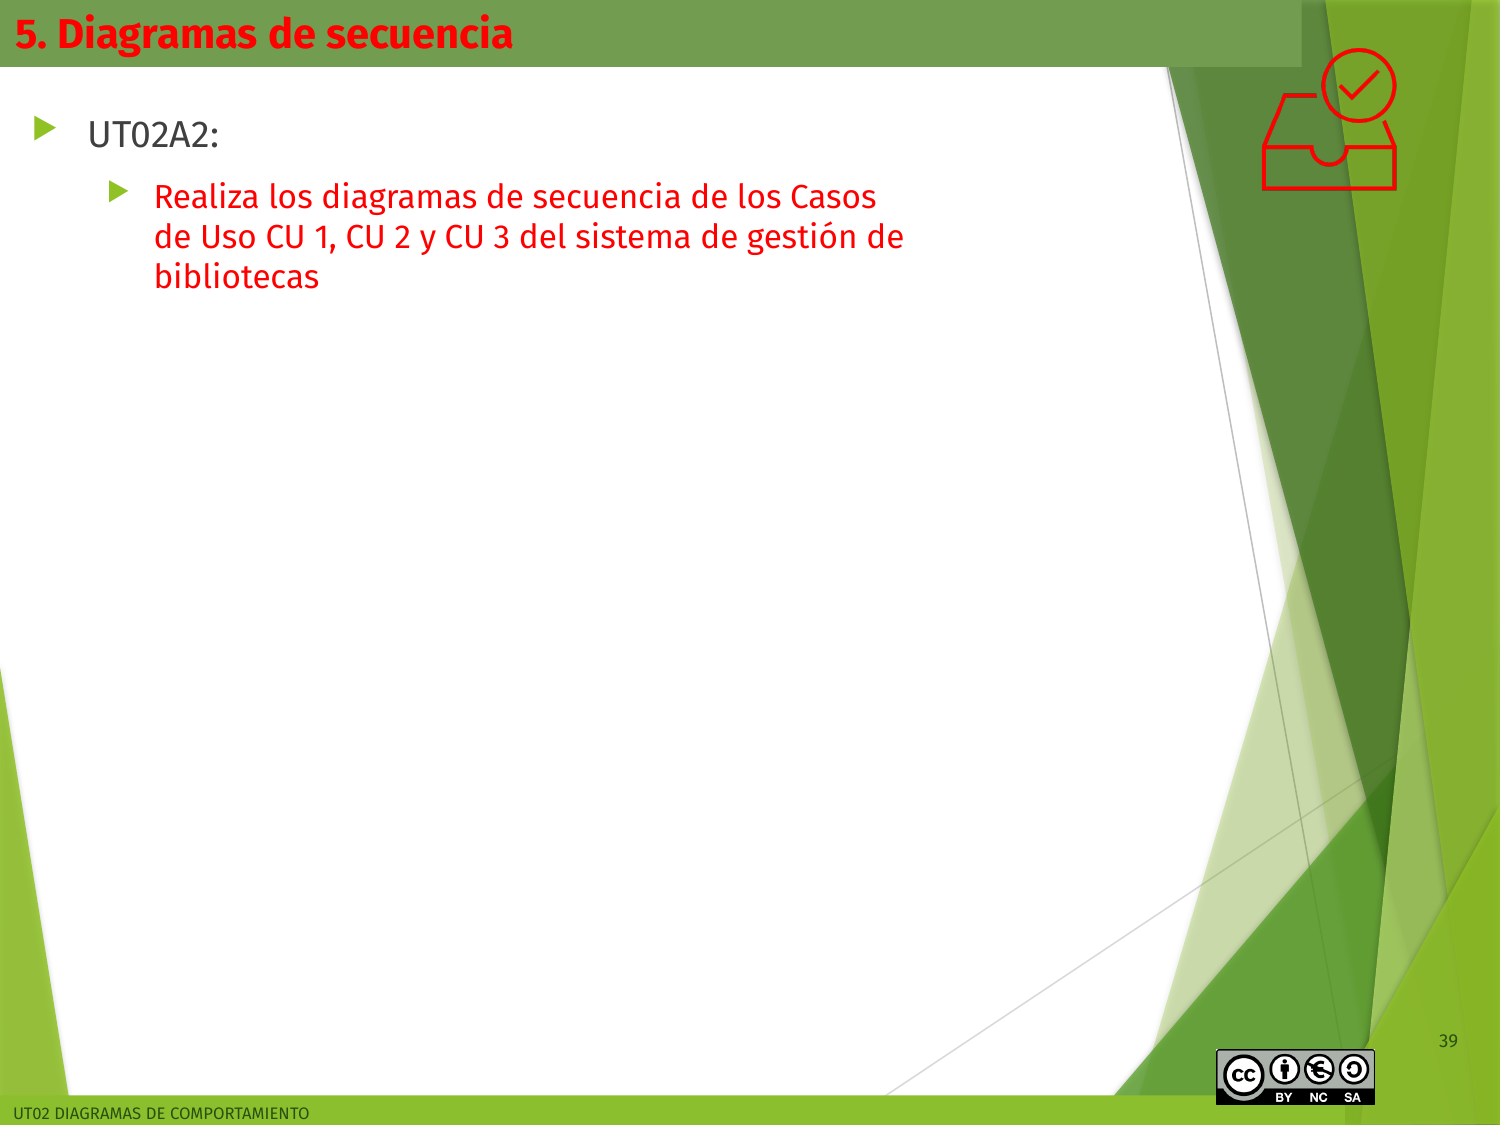

# 5. Diagramas de secuencia
UT02A2:
Realiza los diagramas de secuencia de los Casos de Uso CU 1, CU 2 y CU 3 del sistema de gestión de bibliotecas
39